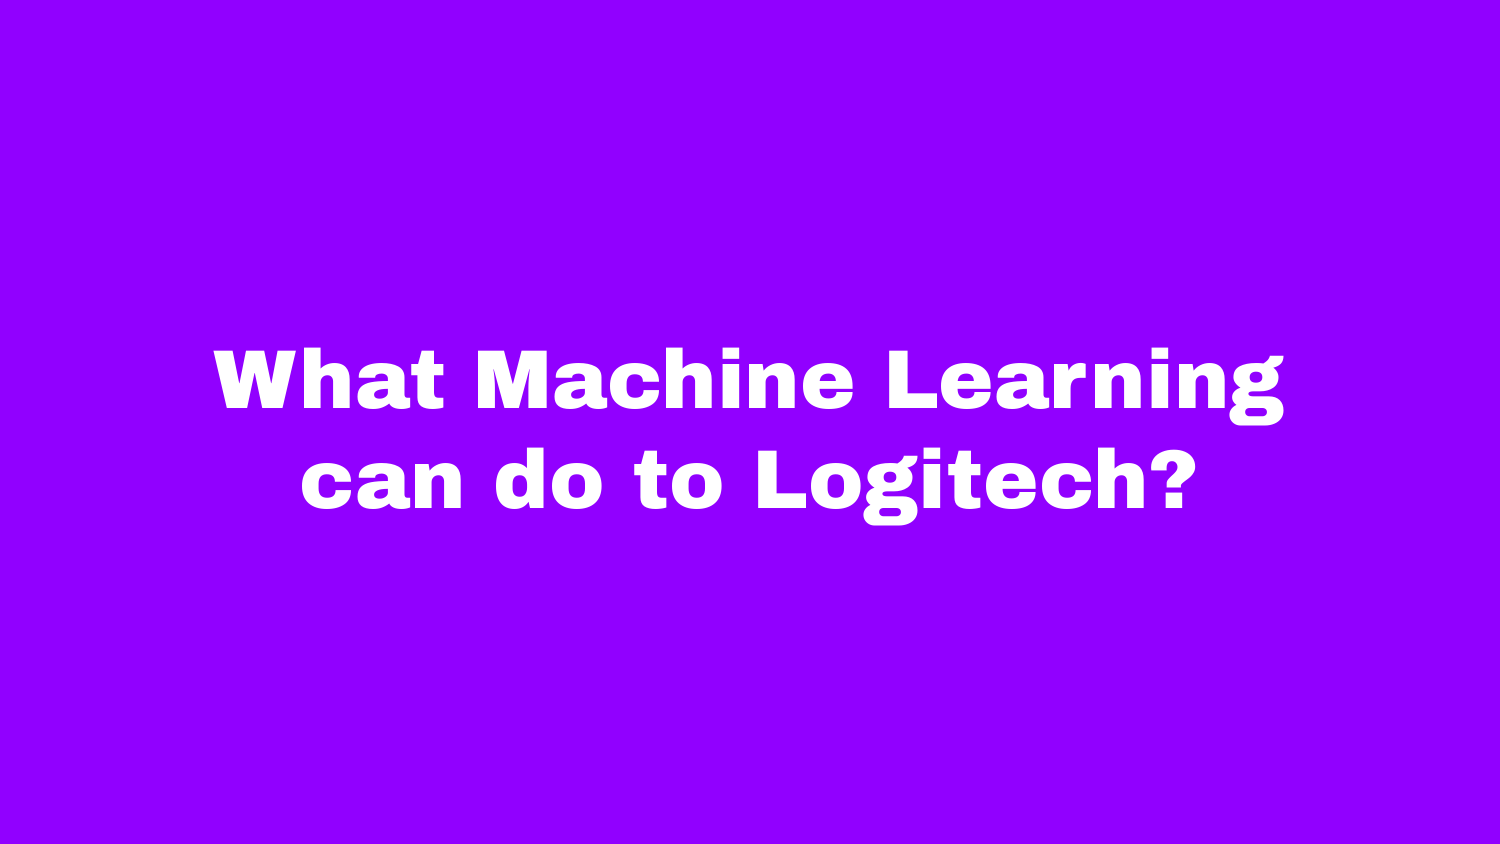

# What Machine Learning can do to Logitech?